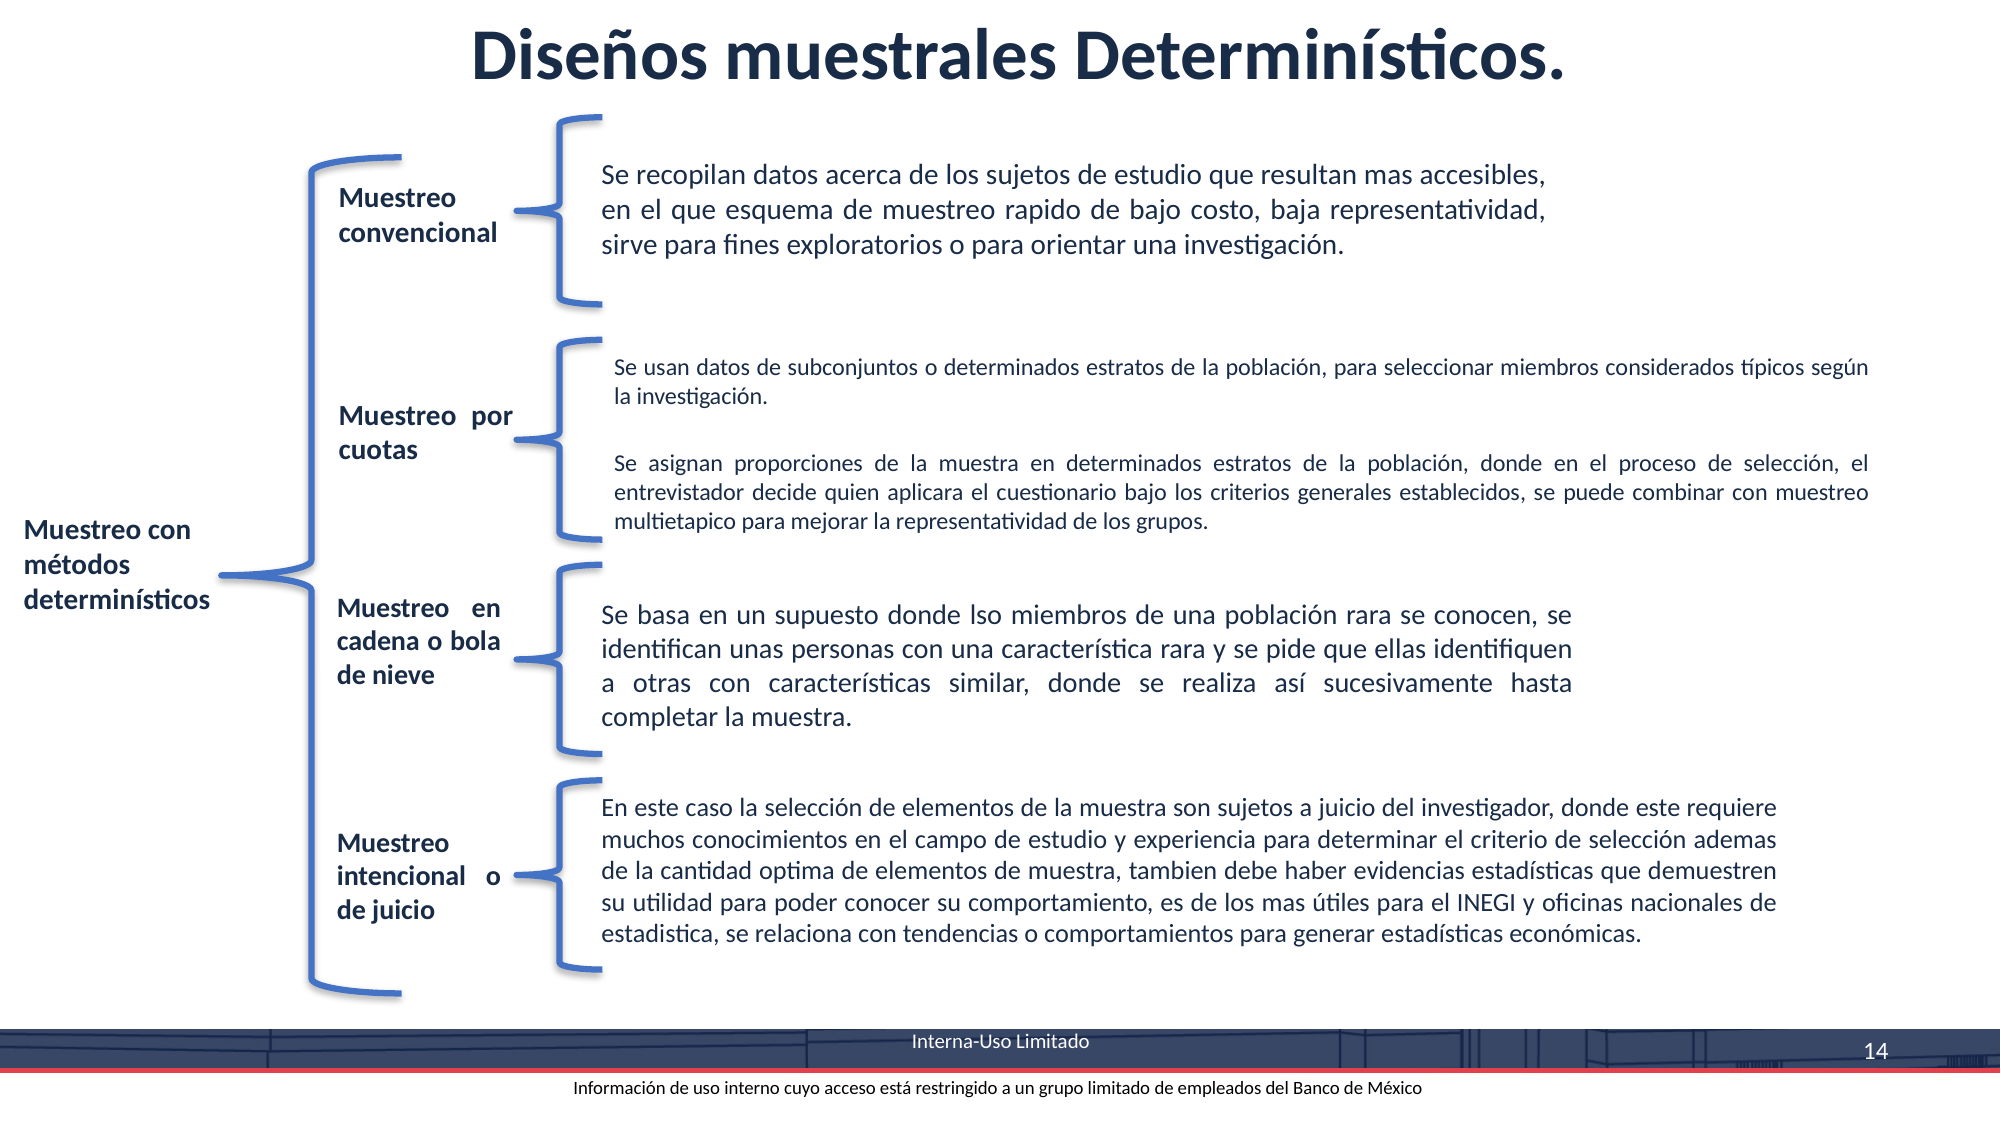

Diseños muestrales Determinísticos.

Se recopilan datos acerca de los sujetos de estudio que resultan mas accesibles, en el que esquema de muestreo rapido de bajo costo, baja representatividad, sirve para fines exploratorios o para orientar una investigación.

Muestreo convencional

Se usan datos de subconjuntos o determinados estratos de la población, para seleccionar miembros considerados típicos según la investigación.

Se asignan proporciones de la muestra en determinados estratos de la población, donde en el proceso de selección, el entrevistador decide quien aplicara el cuestionario bajo los criterios generales establecidos, se puede combinar con muestreo multietapico para mejorar la representatividad de los grupos.
Muestreo por cuotas
Muestreo con métodos determinísticos

Muestreo en cadena o bola de nieve
Se basa en un supuesto donde lso miembros de una población rara se conocen, se identifican unas personas con una característica rara y se pide que ellas identifiquen a otras con características similar, donde se realiza así sucesivamente hasta completar la muestra.

En este caso la selección de elementos de la muestra son sujetos a juicio del investigador, donde este requiere muchos conocimientos en el campo de estudio y experiencia para determinar el criterio de selección ademas de la cantidad optima de elementos de muestra, tambien debe haber evidencias estadísticas que demuestren su utilidad para poder conocer su comportamiento, es de los mas útiles para el INEGI y oficinas nacionales de estadistica, se relaciona con tendencias o comportamientos para generar estadísticas económicas.
Muestreo intencional o de juicio
 Interna-Uso Limitado

Información de uso interno cuyo acceso está restringido a un grupo limitado de empleados del Banco de México